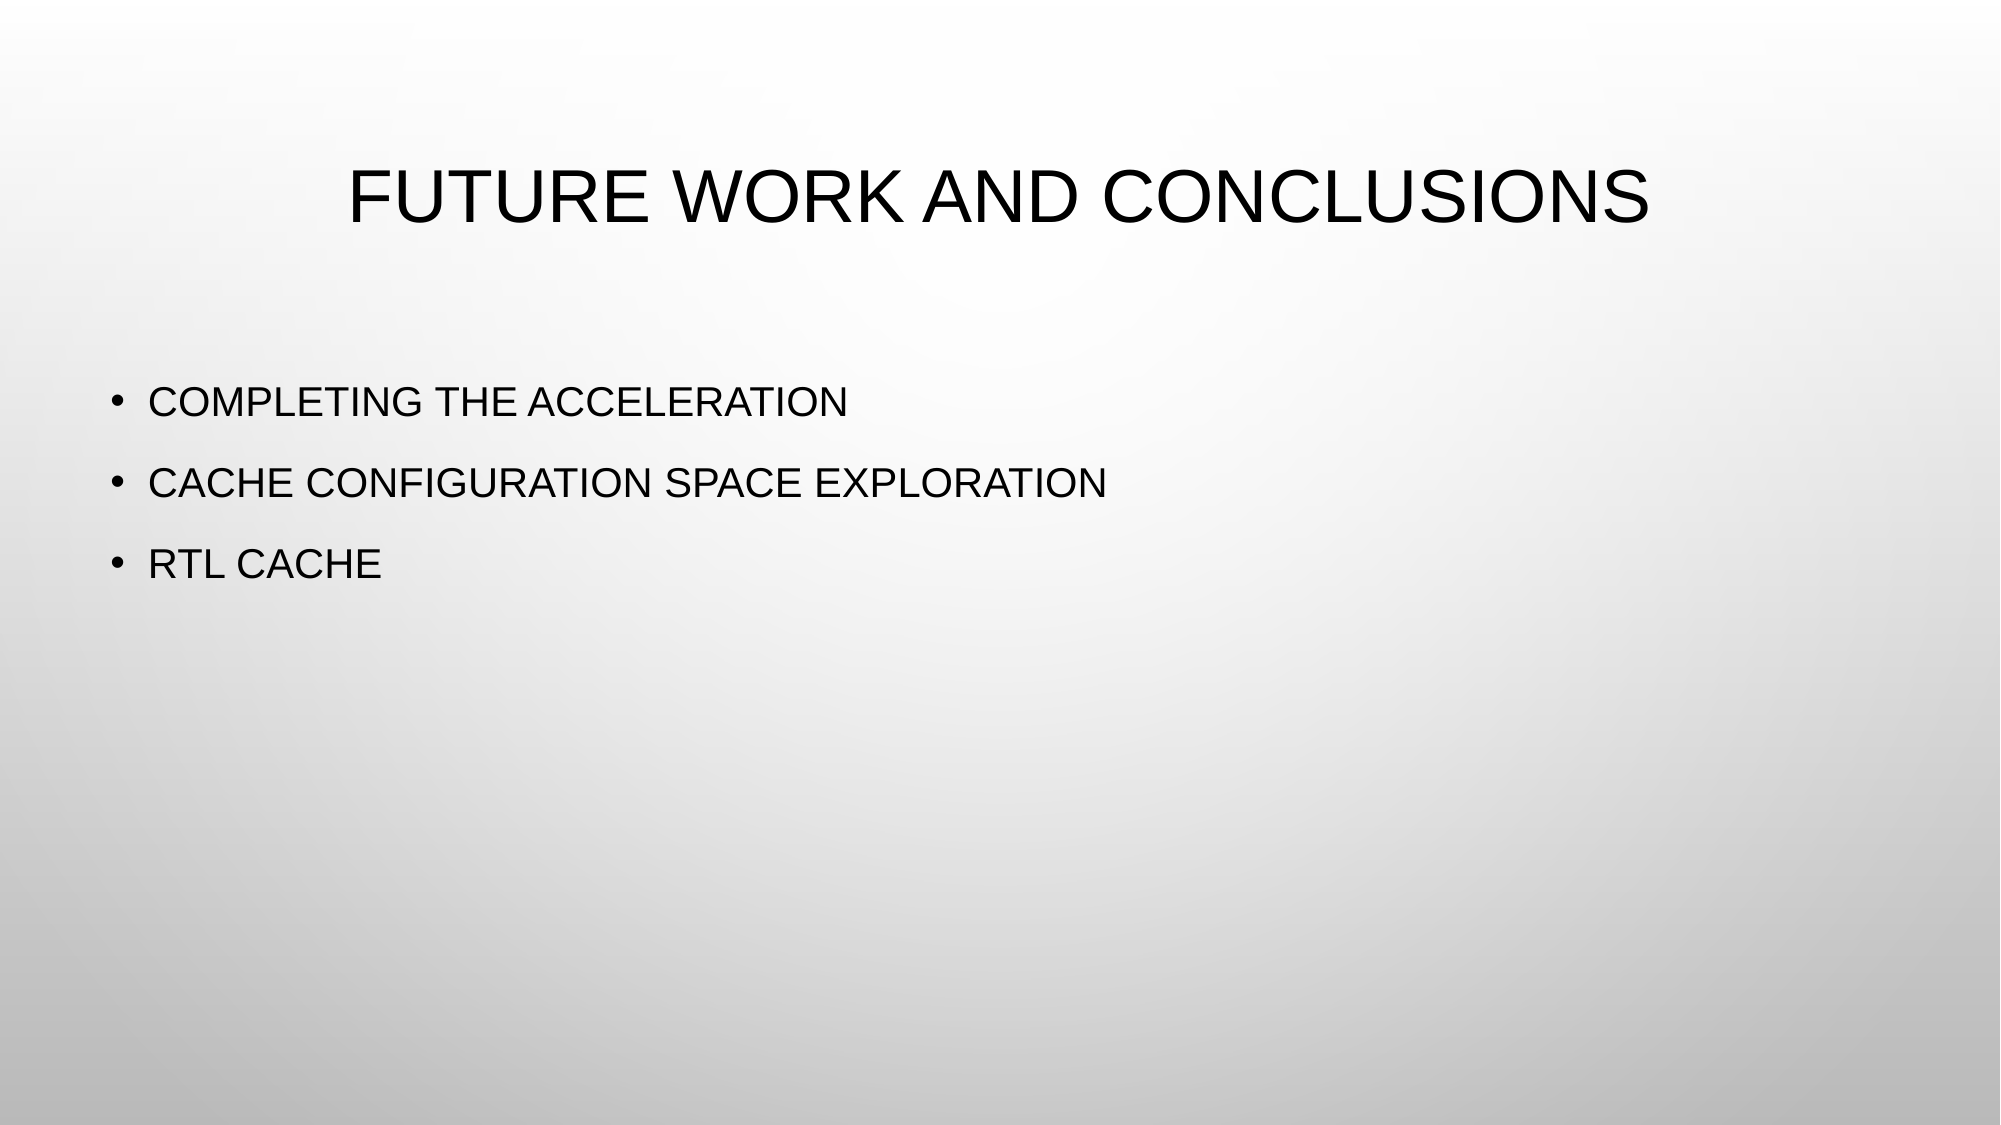

# Future Work and Conclusions
Completing the acceleration
Cache configuration space exploration
Rtl cache